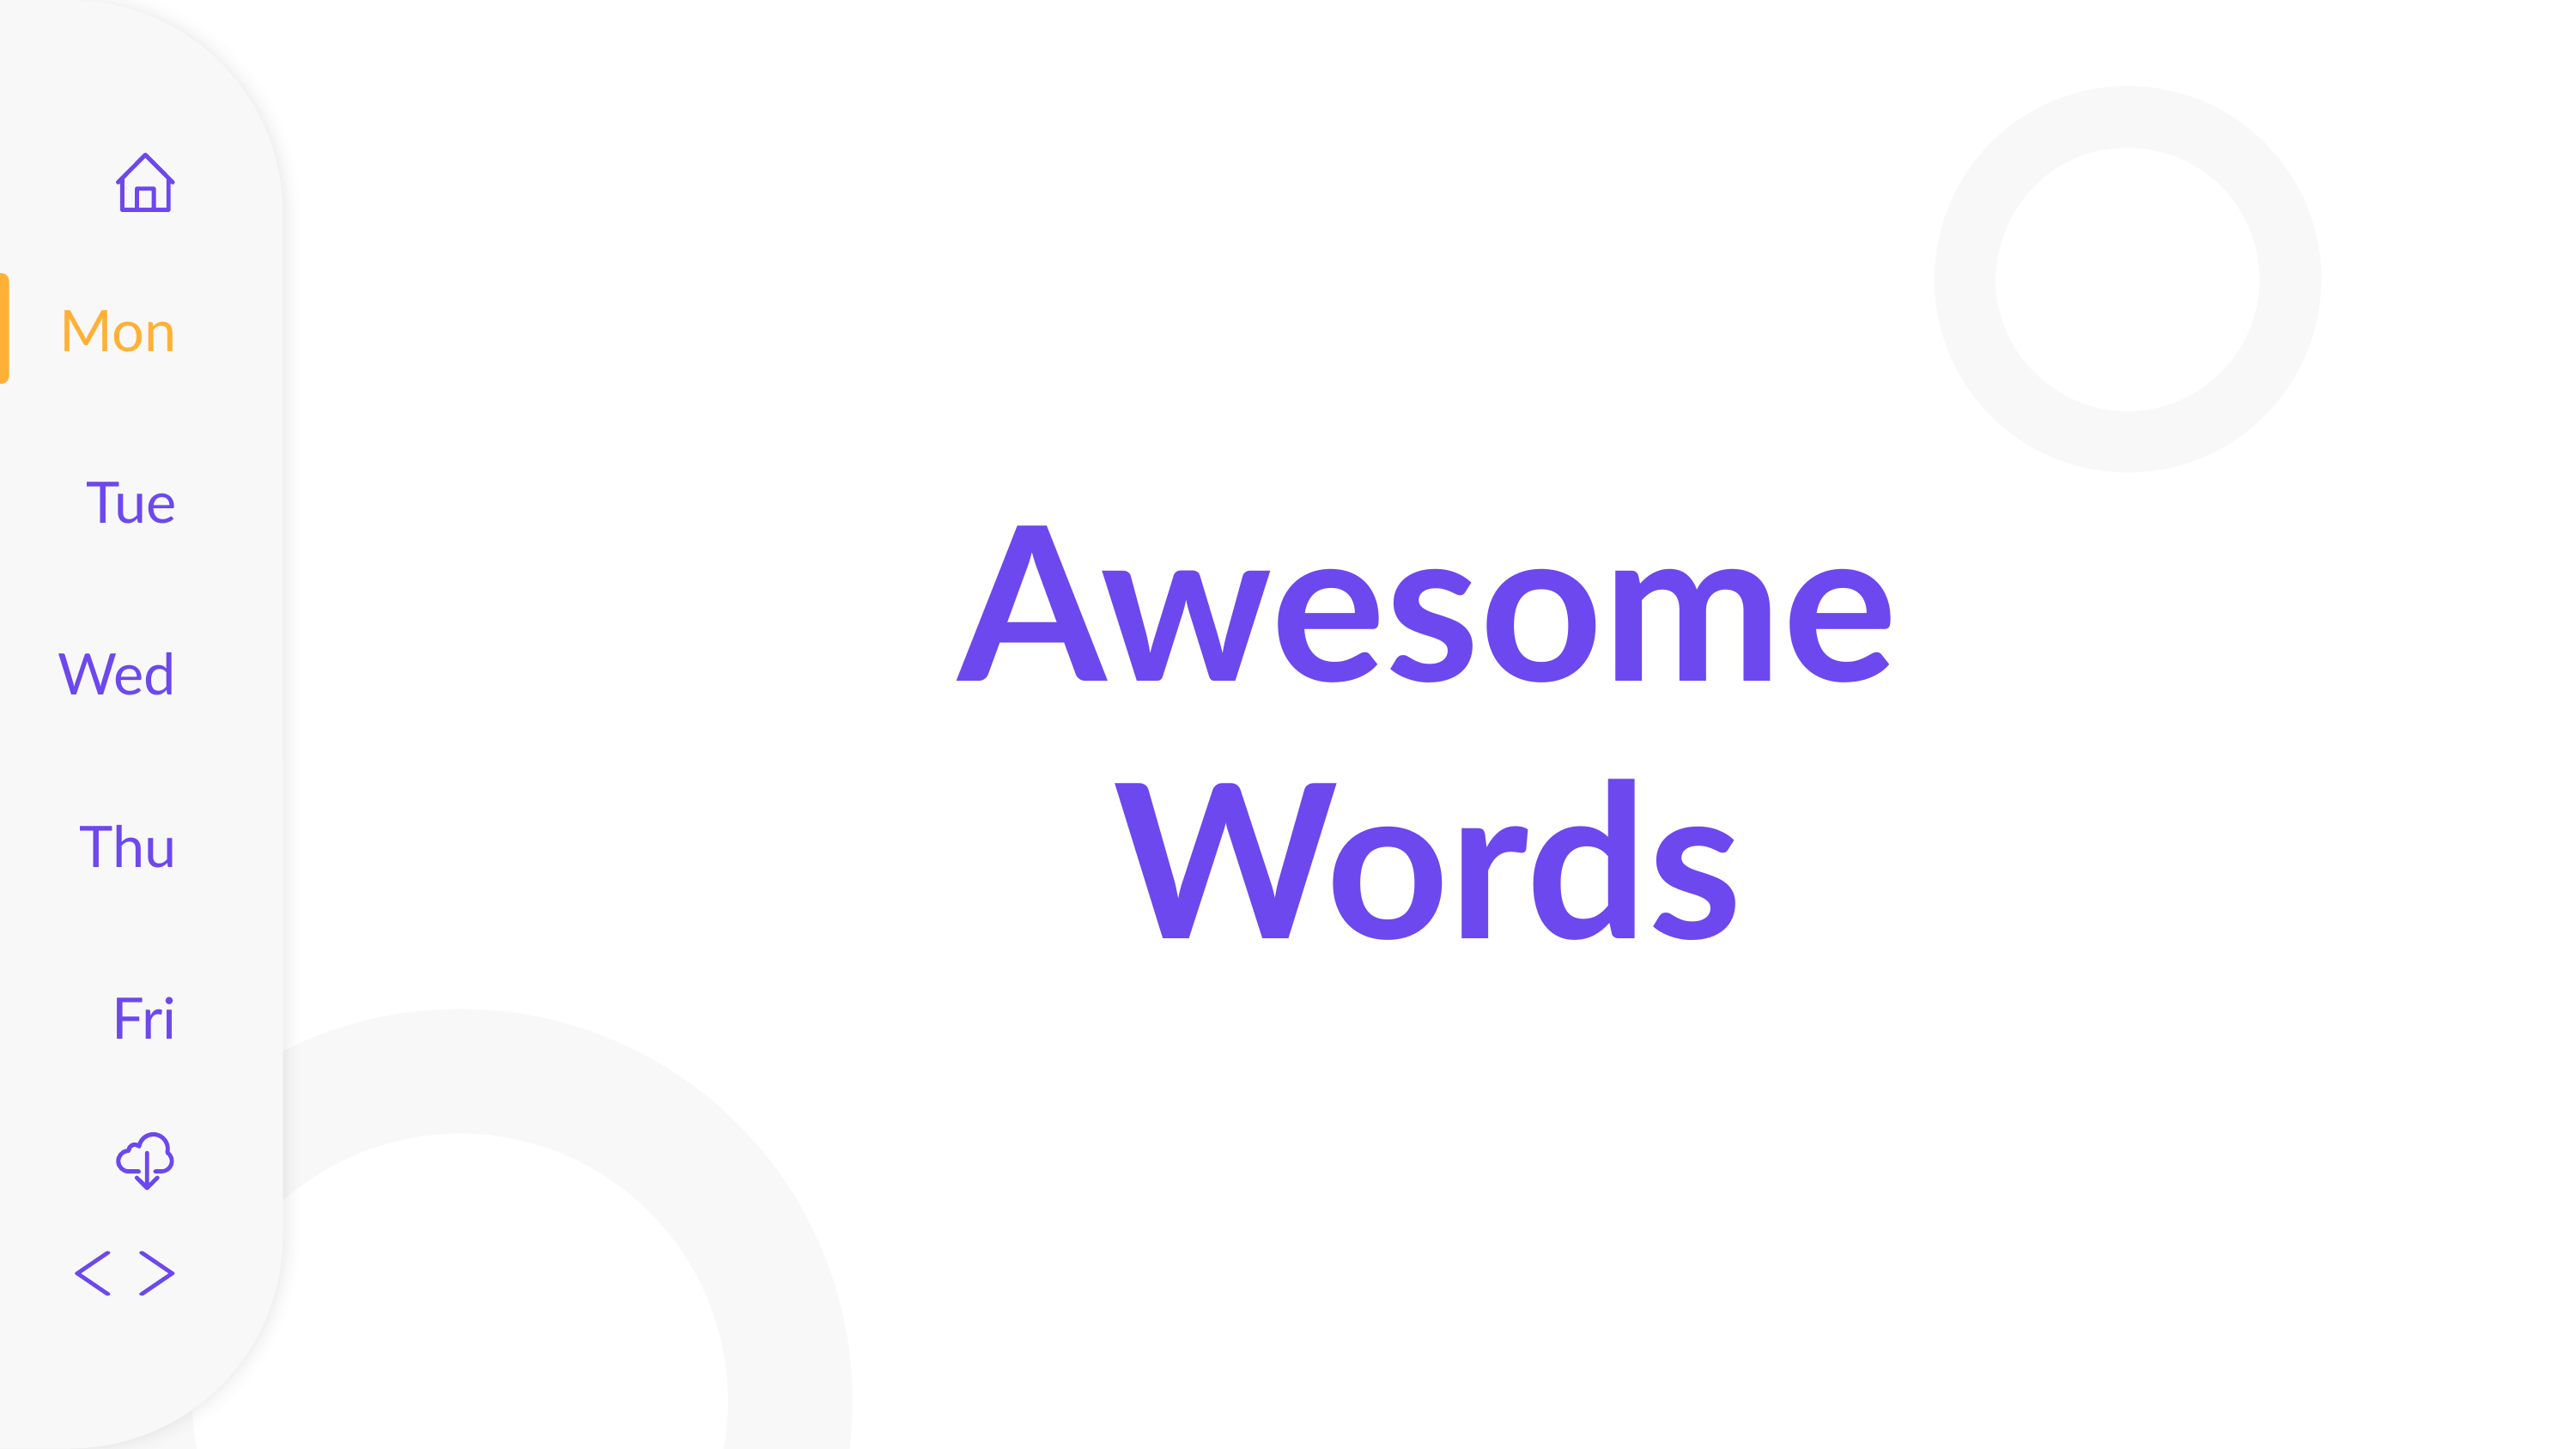

Mon

# Awesome Words
Tue
Wed
Thu
Fri